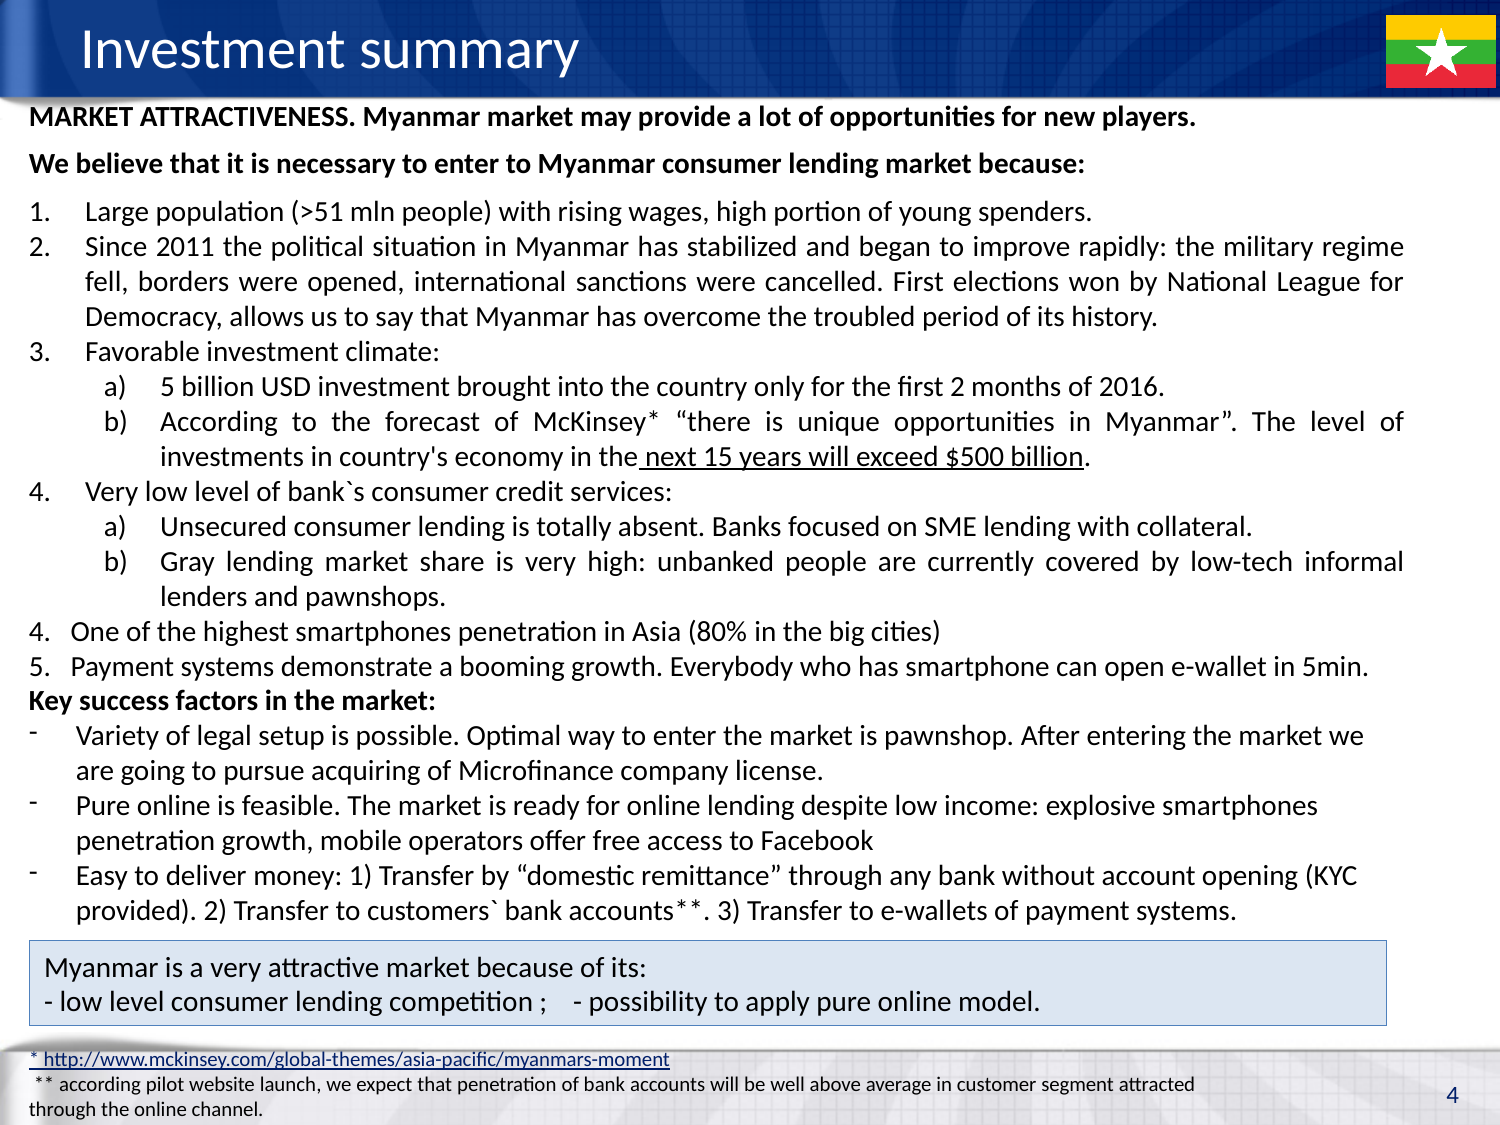

# Investment summary
MARKET ATTRACTIVENESS. Myanmar market may provide a lot of opportunities for new players.
We believe that it is necessary to enter to Myanmar consumer lending market because:
Large population (>51 mln people) with rising wages, high portion of young spenders.
Since 2011 the political situation in Myanmar has stabilized and began to improve rapidly: the military regime fell, borders were opened, international sanctions were cancelled. First elections won by National League for Democracy, allows us to say that Myanmar has overcome the troubled period of its history.
Favorable investment climate:
5 billion USD investment brought into the country only for the first 2 months of 2016.
According to the forecast of McKinsey* “there is unique opportunities in Myanmar”. The level of investments in country's economy in the next 15 years will exceed $500 billion.
Very low level of bank`s consumer credit services:
Unsecured consumer lending is totally absent. Banks focused on SME lending with collateral.
Gray lending market share is very high: unbanked people are currently covered by low-tech informal lenders and pawnshops.
4.   One of the highest smartphones penetration in Asia (80% in the big cities)
5.   Payment systems demonstrate a booming growth. Everybody who has smartphone can open e-wallet in 5min.
Key success factors in the market:
Variety of legal setup is possible. Optimal way to enter the market is pawnshop. After entering the market we are going to pursue acquiring of Microfinance company license.
Pure online is feasible. The market is ready for online lending despite low income: explosive smartphones penetration growth, mobile operators offer free access to Facebook
Easy to deliver money: 1) Transfer by “domestic remittance” through any bank without account opening (KYC provided). 2) Transfer to customers` bank accounts**. 3) Transfer to e-wallets of payment systems.
Myanmar is a very attractive market because of its:
- low level consumer lending competition ;    - possibility to apply pure online model.
* http://www.mckinsey.com/global-themes/asia-pacific/myanmars-moment
 ** according pilot website launch, we expect that penetration of bank accounts will be well above average in customer segment attracted through the online channel.
4